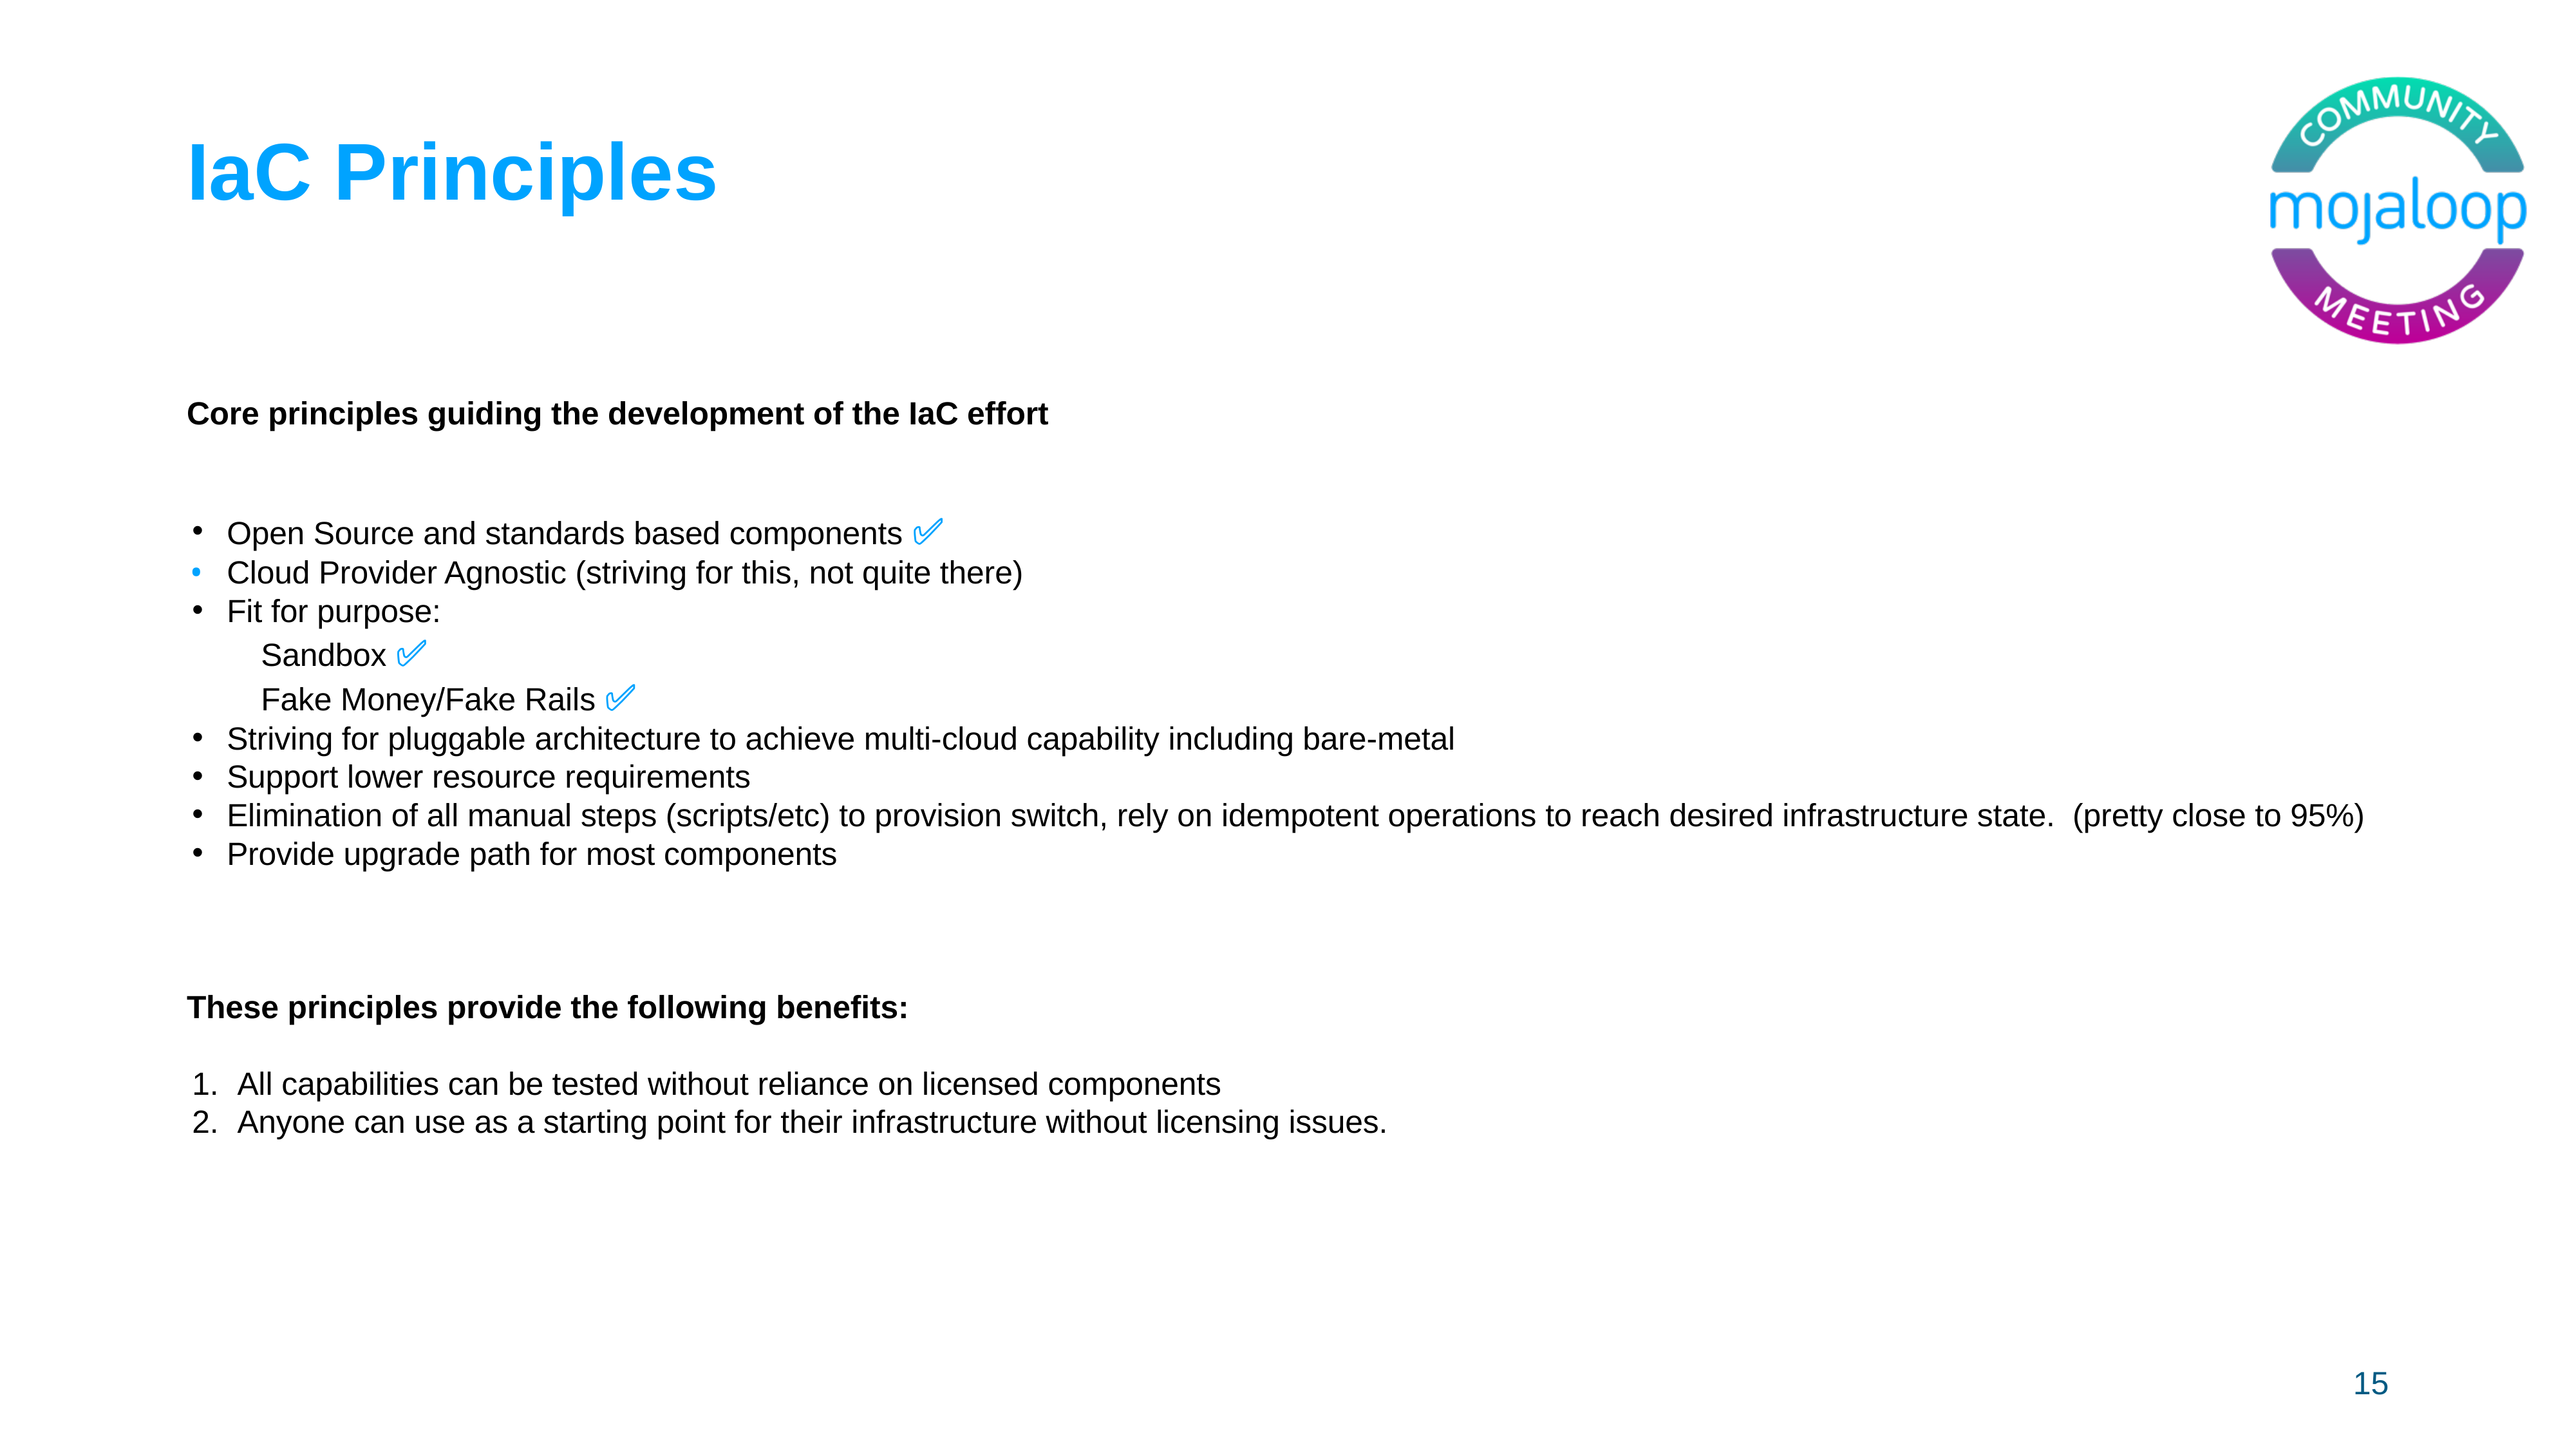

# IaC Principles

Core principles guiding the development of the IaC effort

Open Source and standards based components ✅
Cloud Provider Agnostic (striving for this, not quite there)
Fit for purpose:
		Sandbox ✅
		Fake Money/Fake Rails ✅
Striving for pluggable architecture to achieve multi-cloud capability including bare-metal
Support lower resource requirements
Elimination of all manual steps (scripts/etc) to provision switch, rely on idempotent operations to reach desired infrastructure state.  (pretty close to 95%)
Provide upgrade path for most components

These principles provide the following benefits:

All capabilities can be tested without reliance on licensed components
Anyone can use as a starting point for their infrastructure without licensing issues.

15